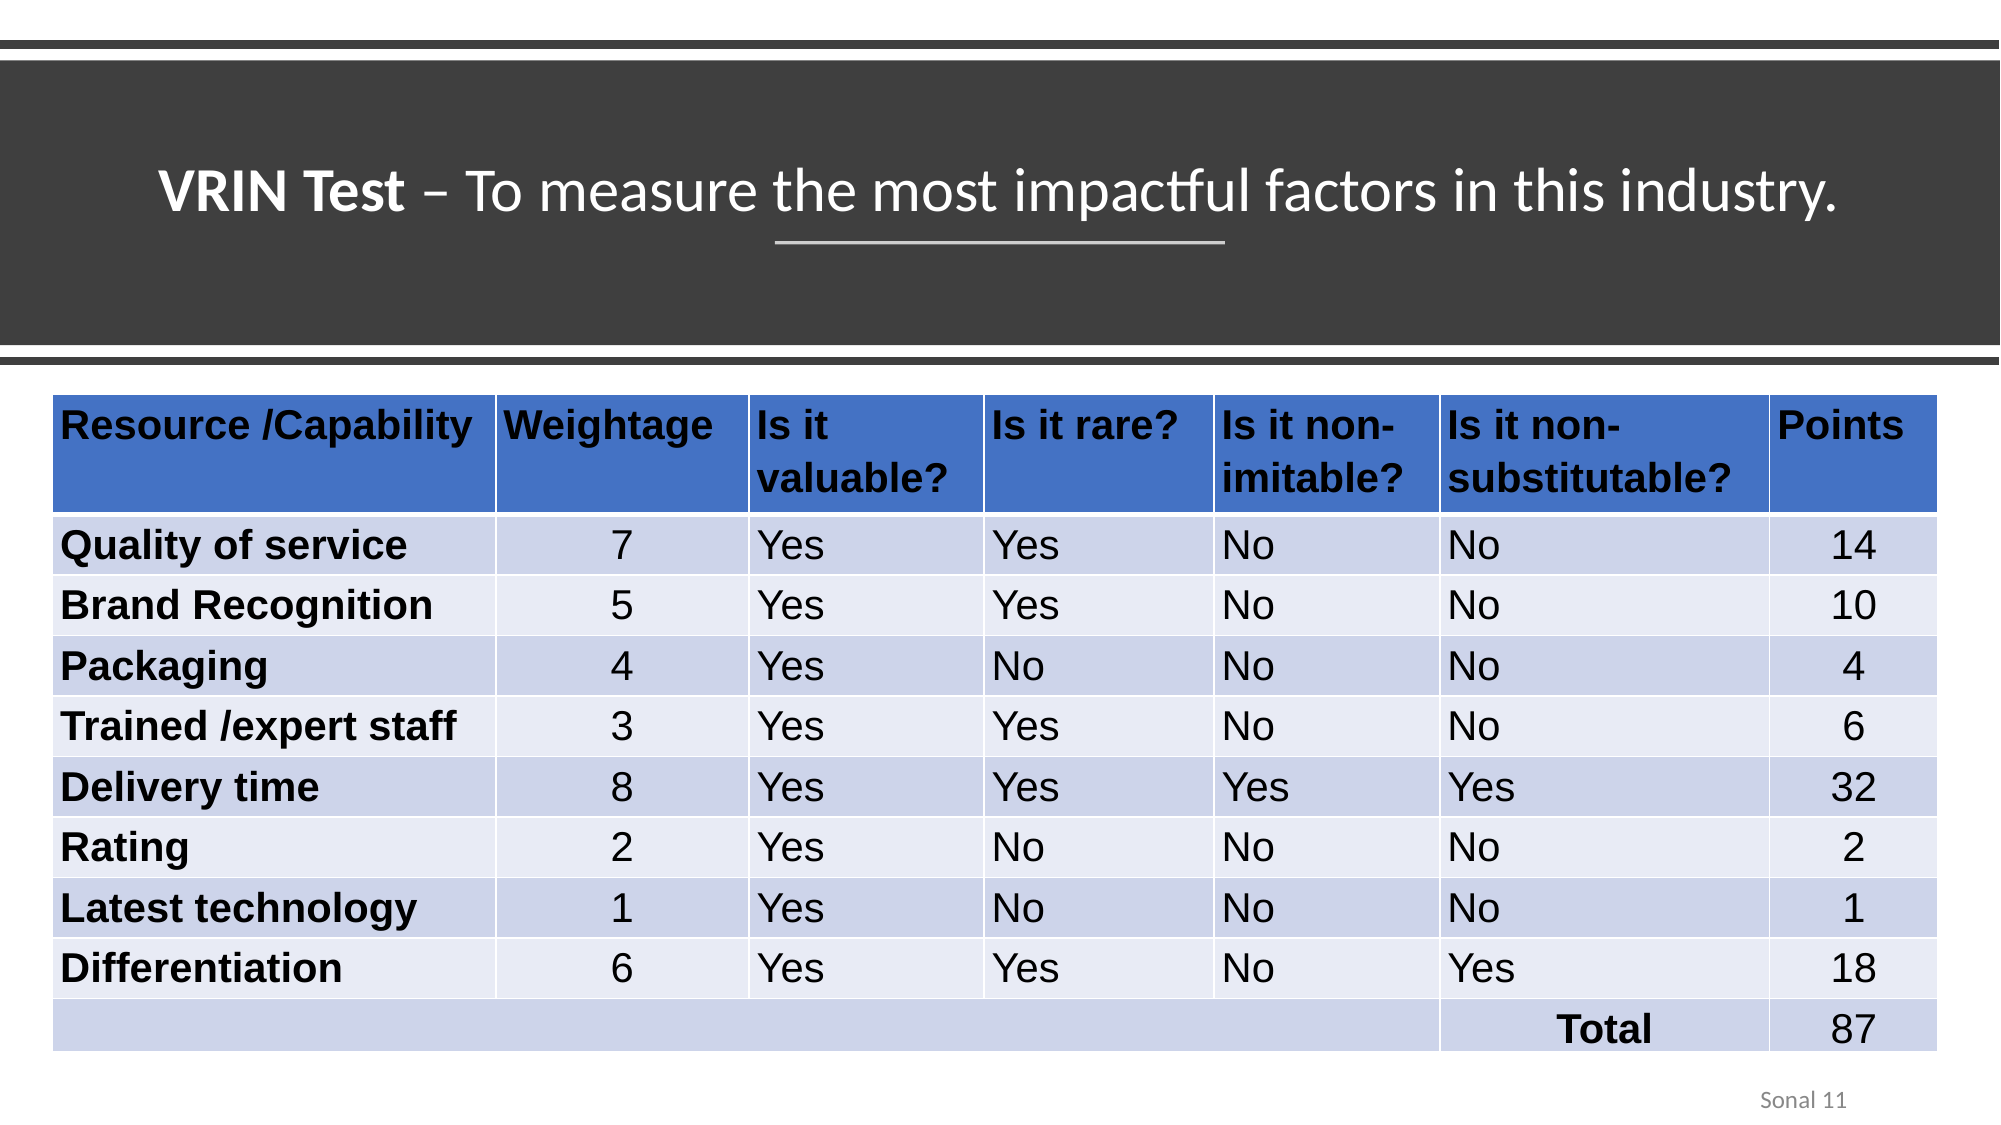

# VRIN Test – To measure the most impactful factors in this industry.
| Resource /Capability | Weightage | Is it valuable? | Is it rare? | Is it non- imitable? | Is it non- substitutable? | Points |
| --- | --- | --- | --- | --- | --- | --- |
| Quality of service | 7 | Yes | Yes | No | No | 14 |
| Brand Recognition | 5 | Yes | Yes | No | No | 10 |
| Packaging | 4 | Yes | No | No | No | 4 |
| Trained /expert staff | 3 | Yes | Yes | No | No | 6 |
| Delivery time | 8 | Yes | Yes | Yes | Yes | 32 |
| Rating | 2 | Yes | No | No | No | 2 |
| Latest technology | 1 | Yes | No | No | No | 1 |
| Differentiation | 6 | Yes | Yes | No | Yes | 18 |
|  |  |  |  |  | Total | 87 |
Sonal 11